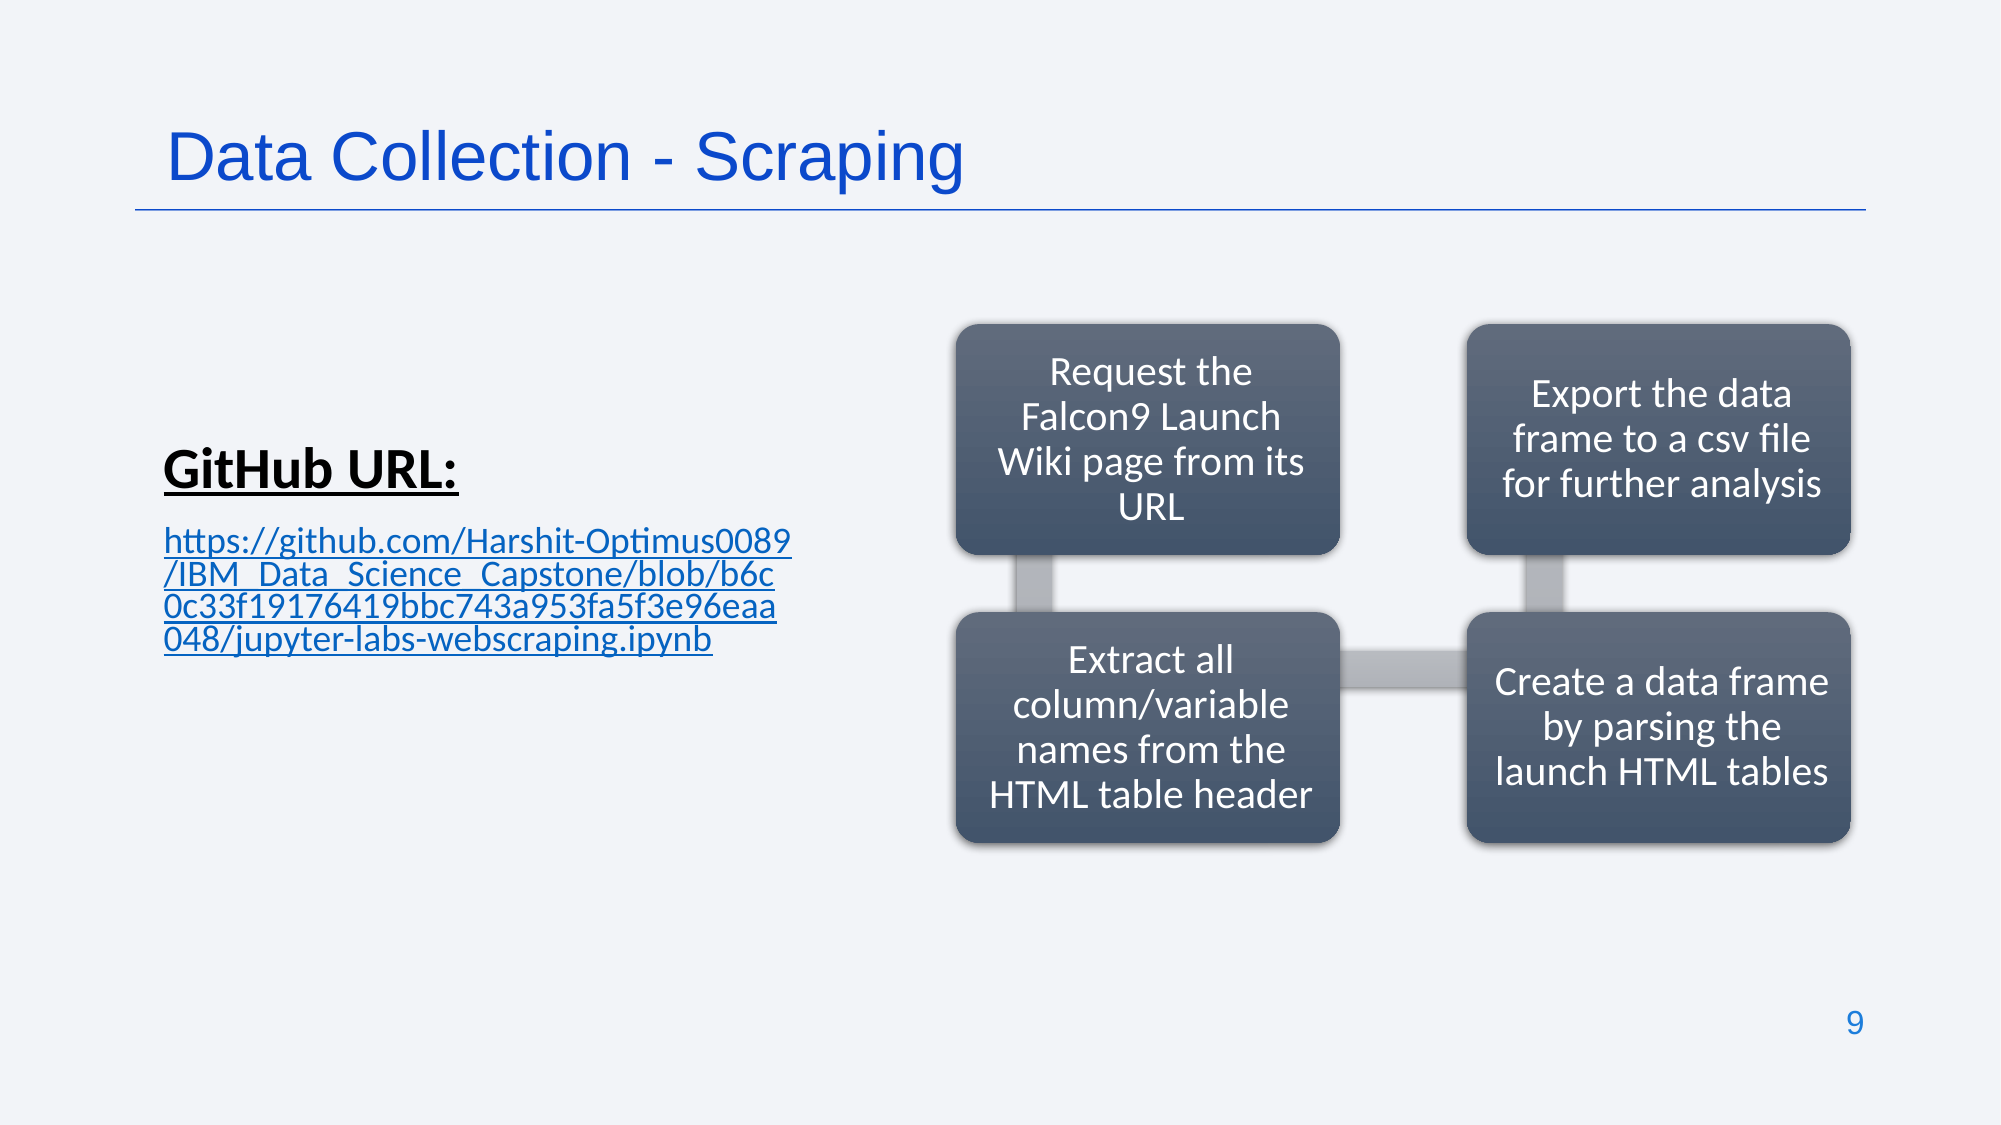

Data Collection - Scraping
Request the Falcon9 Launch Wiki page from its URL
Extract all column/variable names from the HTML table header
Create a data frame by parsing the launch HTML tables
Export the data frame to a csv file for further analysis

GitHub URL:
https://github.com/Harshit-Optimus0089/IBM_Data_Science_Capstone/blob/b6c0c33f19176419bbc743a953fa5f3e96eaa048/jupyter-labs-webscraping.ipynb
9